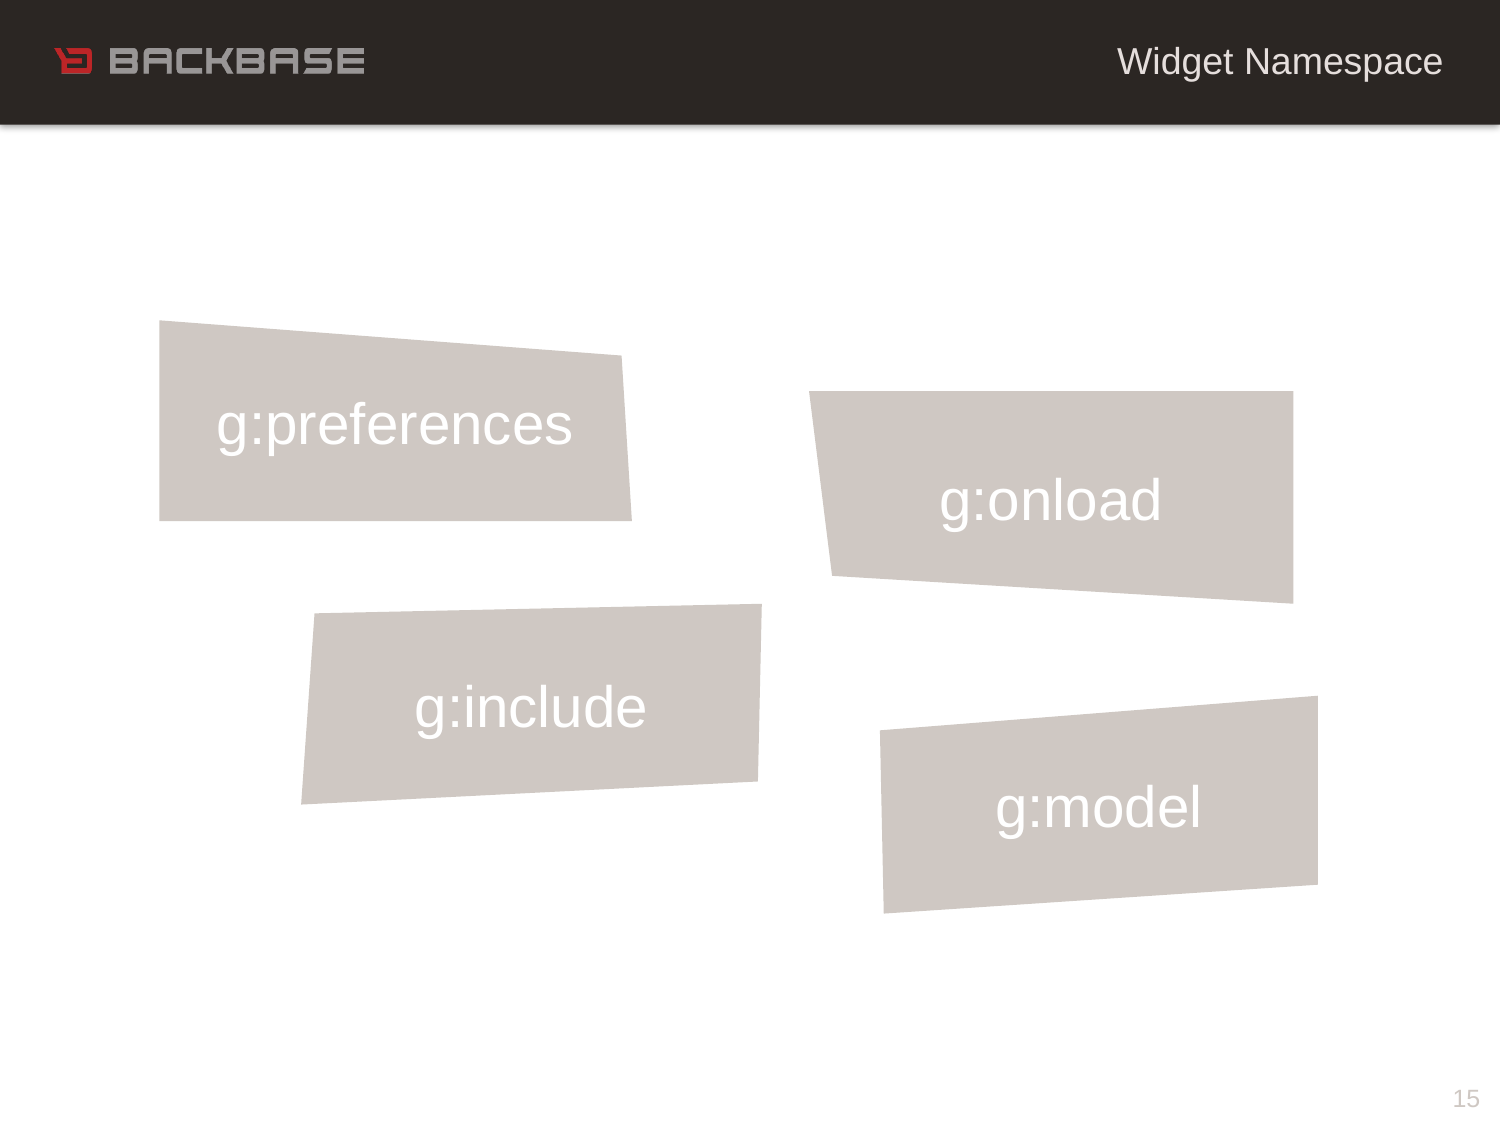

Widget Namespace
g:preferences
g:onload
g:include
g:model
15